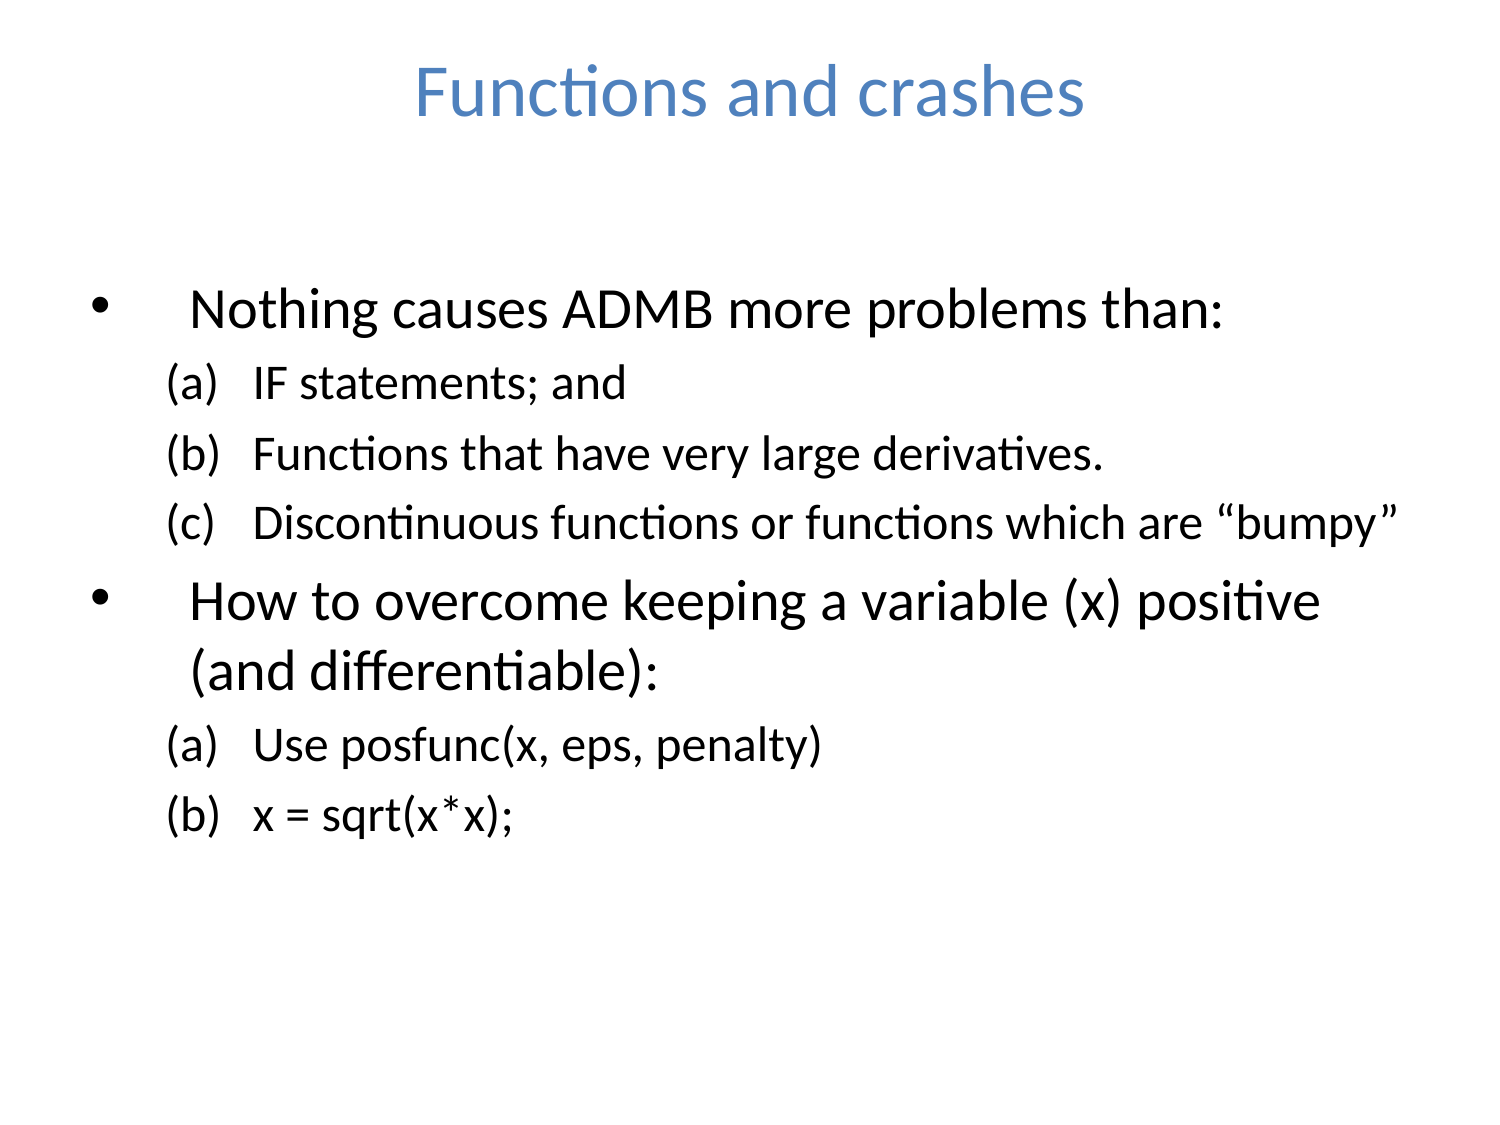

# Functions and crashes
Nothing causes ADMB more problems than:
IF statements; and
Functions that have very large derivatives.
Discontinuous functions or functions which are “bumpy”
How to overcome keeping a variable (x) positive (and differentiable):
Use posfunc(x, eps, penalty)
x = sqrt(x*x);